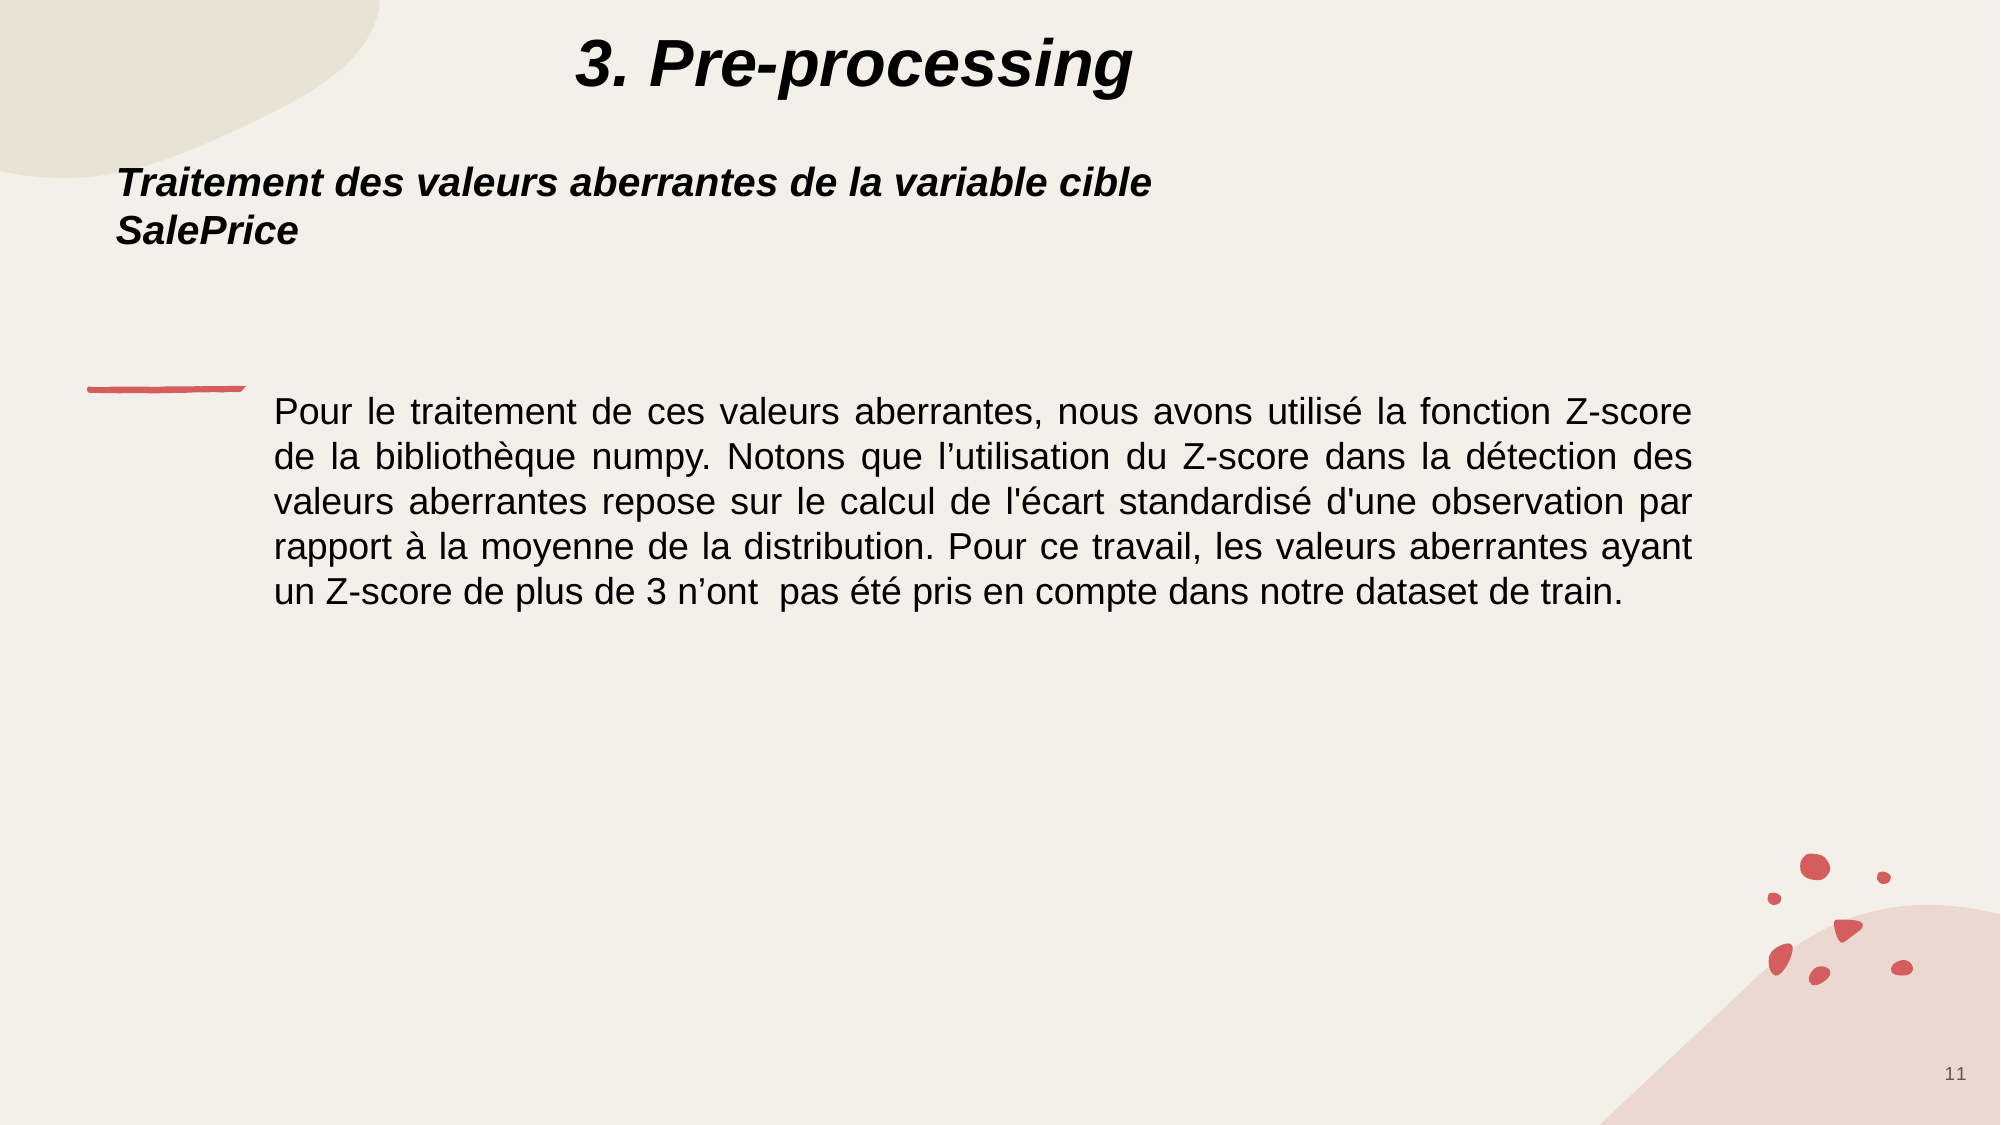

3. Pre-processing
Traitement des valeurs aberrantes de la variable cible SalePrice
Pour le traitement de ces valeurs aberrantes, nous avons utilisé la fonction Z-score de la bibliothèque numpy. Notons que l’utilisation du Z-score dans la détection des valeurs aberrantes repose sur le calcul de l'écart standardisé d'une observation par rapport à la moyenne de la distribution. Pour ce travail, les valeurs aberrantes ayant un Z-score de plus de 3 n’ont  pas été pris en compte dans notre dataset de train.
11